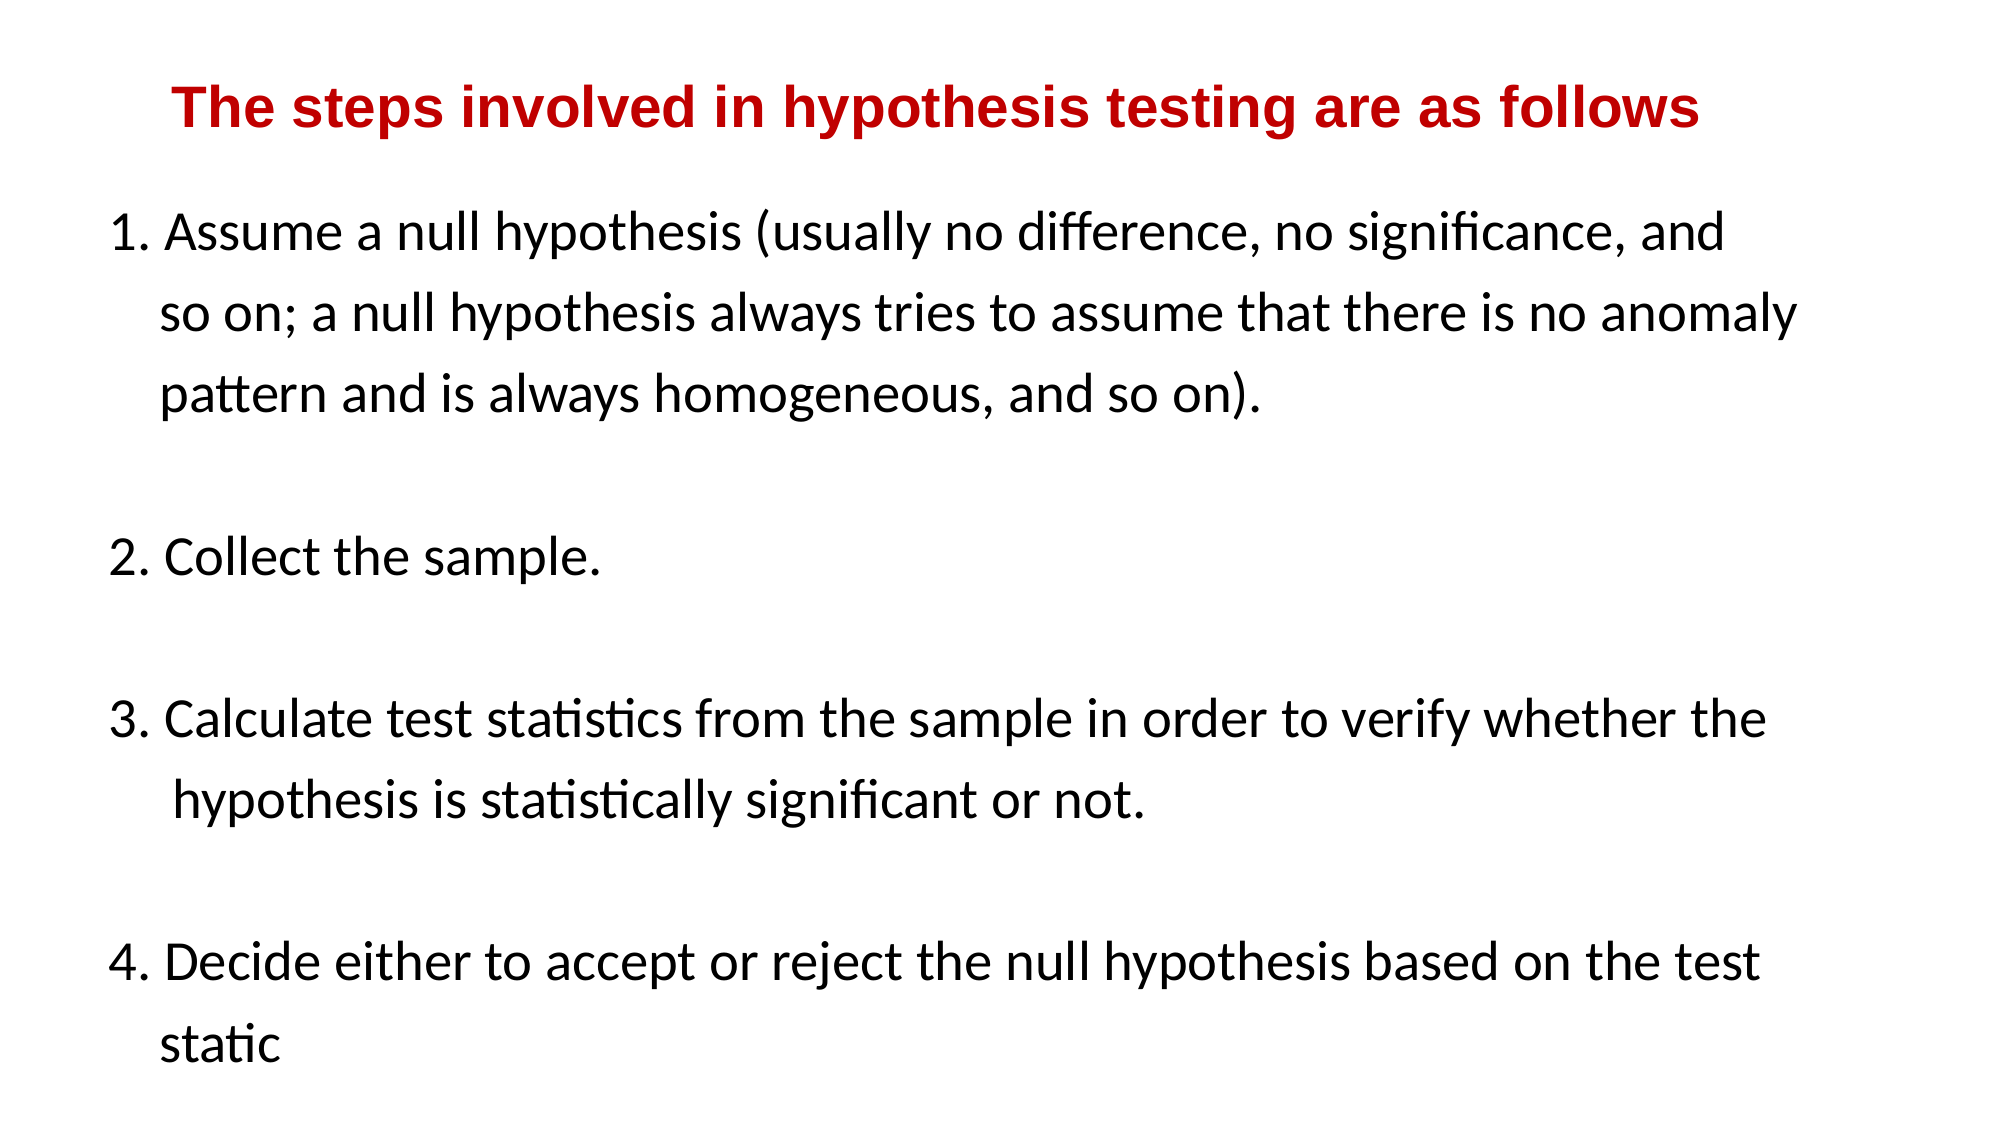

# The steps involved in hypothesis testing are as follows
1. Assume a null hypothesis (usually no difference, no significance, and
    so on; a null hypothesis always tries to assume that there is no anomaly
    pattern and is always homogeneous, and so on).

2. Collect the sample.

3. Calculate test statistics from the sample in order to verify whether the
     hypothesis is statistically significant or not.

4. Decide either to accept or reject the null hypothesis based on the test
    static